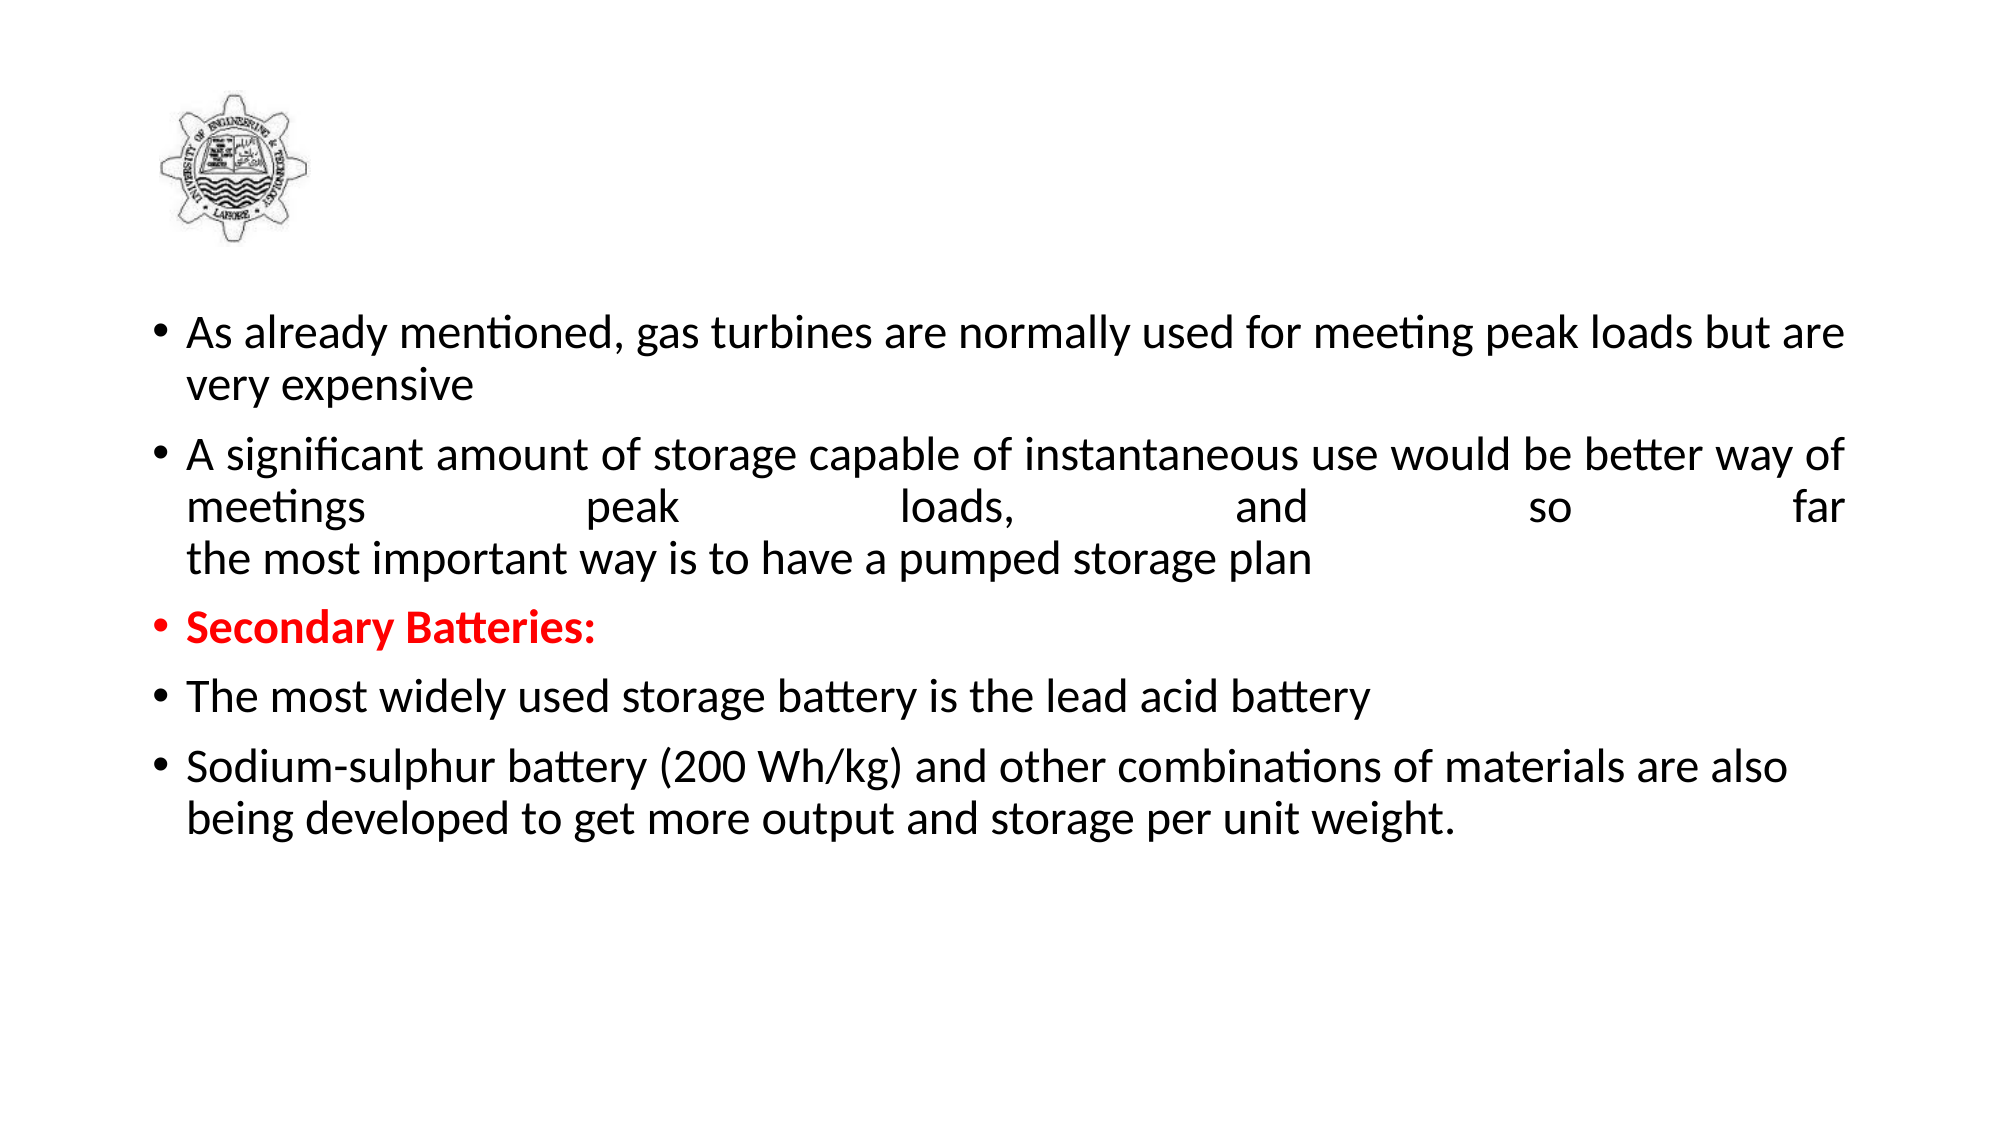

#
As already mentioned, gas turbines are normally used for meeting peak loads but are very expensive
A significant amount of storage capable of instantaneous use would be better way of meetings peak loads, and so far
the most important way is to have a pumped storage plan
Secondary Batteries:
The most widely used storage battery is the lead acid battery
Sodium-sulphur battery (200 Wh/kg) and other combinations of materials are also being developed to get more output and storage per unit weight.